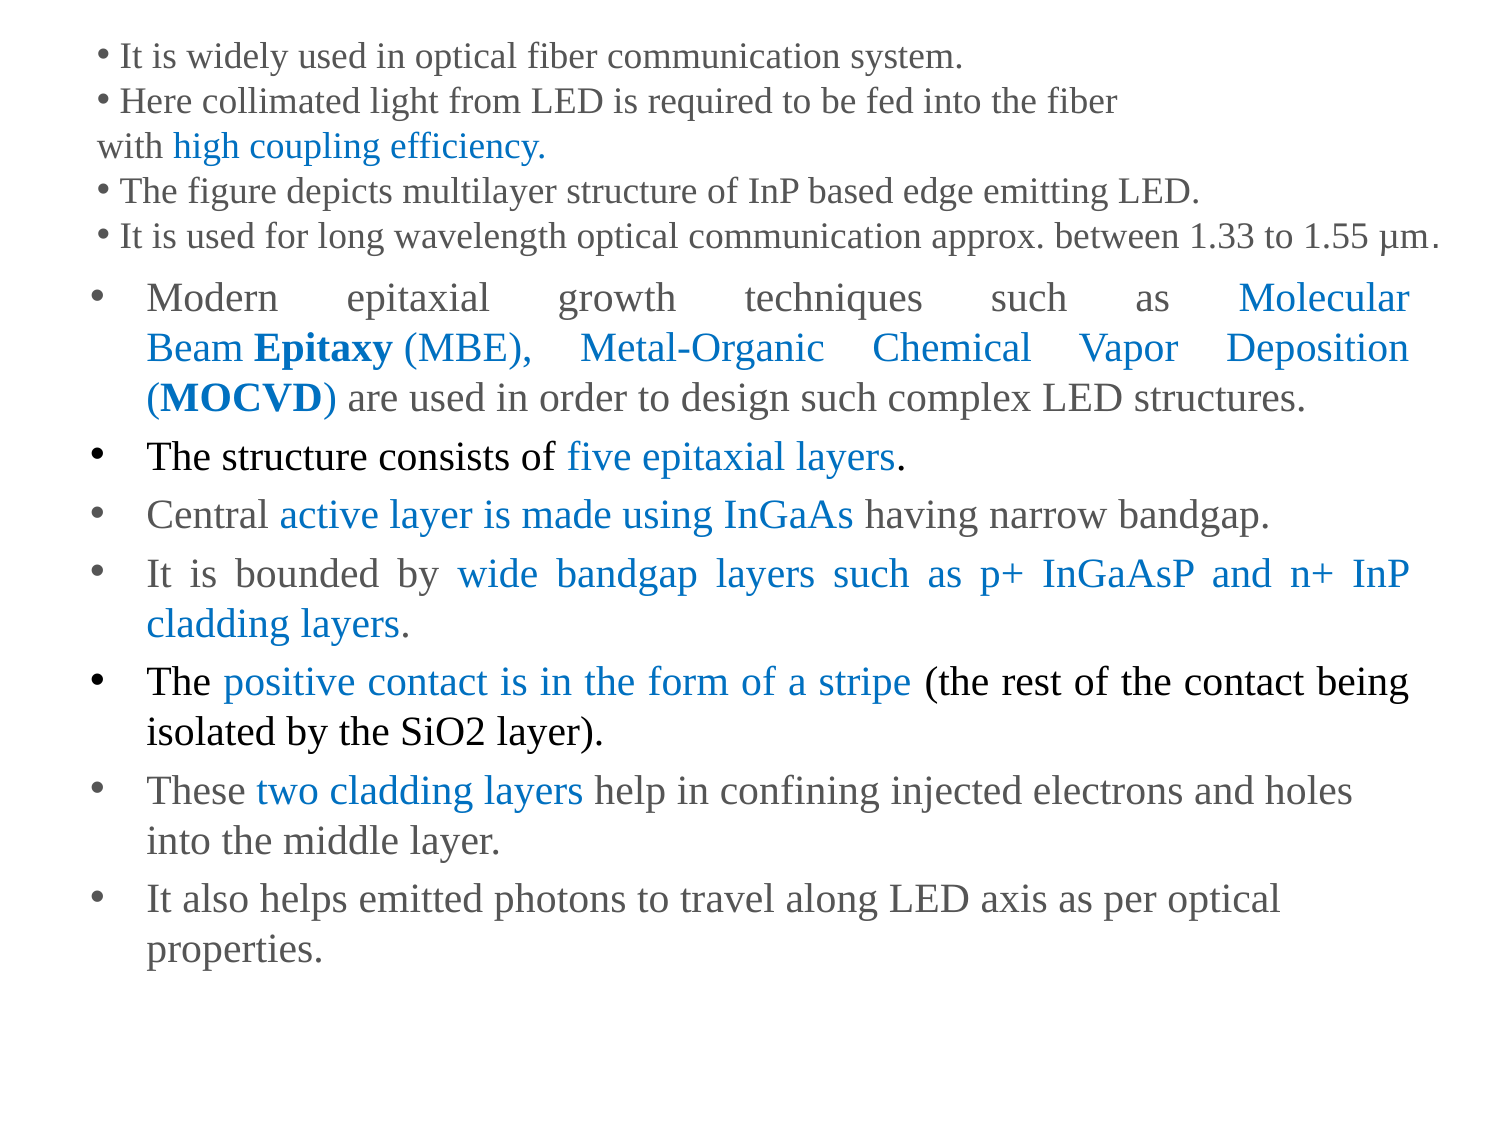

It is widely used in optical fiber communication system.
 Here collimated light from LED is required to be fed into the fiber
with high coupling efficiency.
 The figure depicts multilayer structure of InP based edge emitting LED.
 It is used for long wavelength optical communication approx. between 1.33 to 1.55 µm.
Modern epitaxial growth techniques such as Molecular Beam Epitaxy (MBE), Metal-Organic Chemical Vapor Deposition (MOCVD) are used in order to design such complex LED structures.
The structure consists of five epitaxial layers.
Central active layer is made using InGaAs having narrow bandgap.
It is bounded by wide bandgap layers such as p+ InGaAsP and n+ InP cladding layers.
The positive contact is in the form of a stripe (the rest of the contact being isolated by the SiO2 layer).
These two cladding layers help in confining injected electrons and holes into the middle layer.
It also helps emitted photons to travel along LED axis as per optical properties.